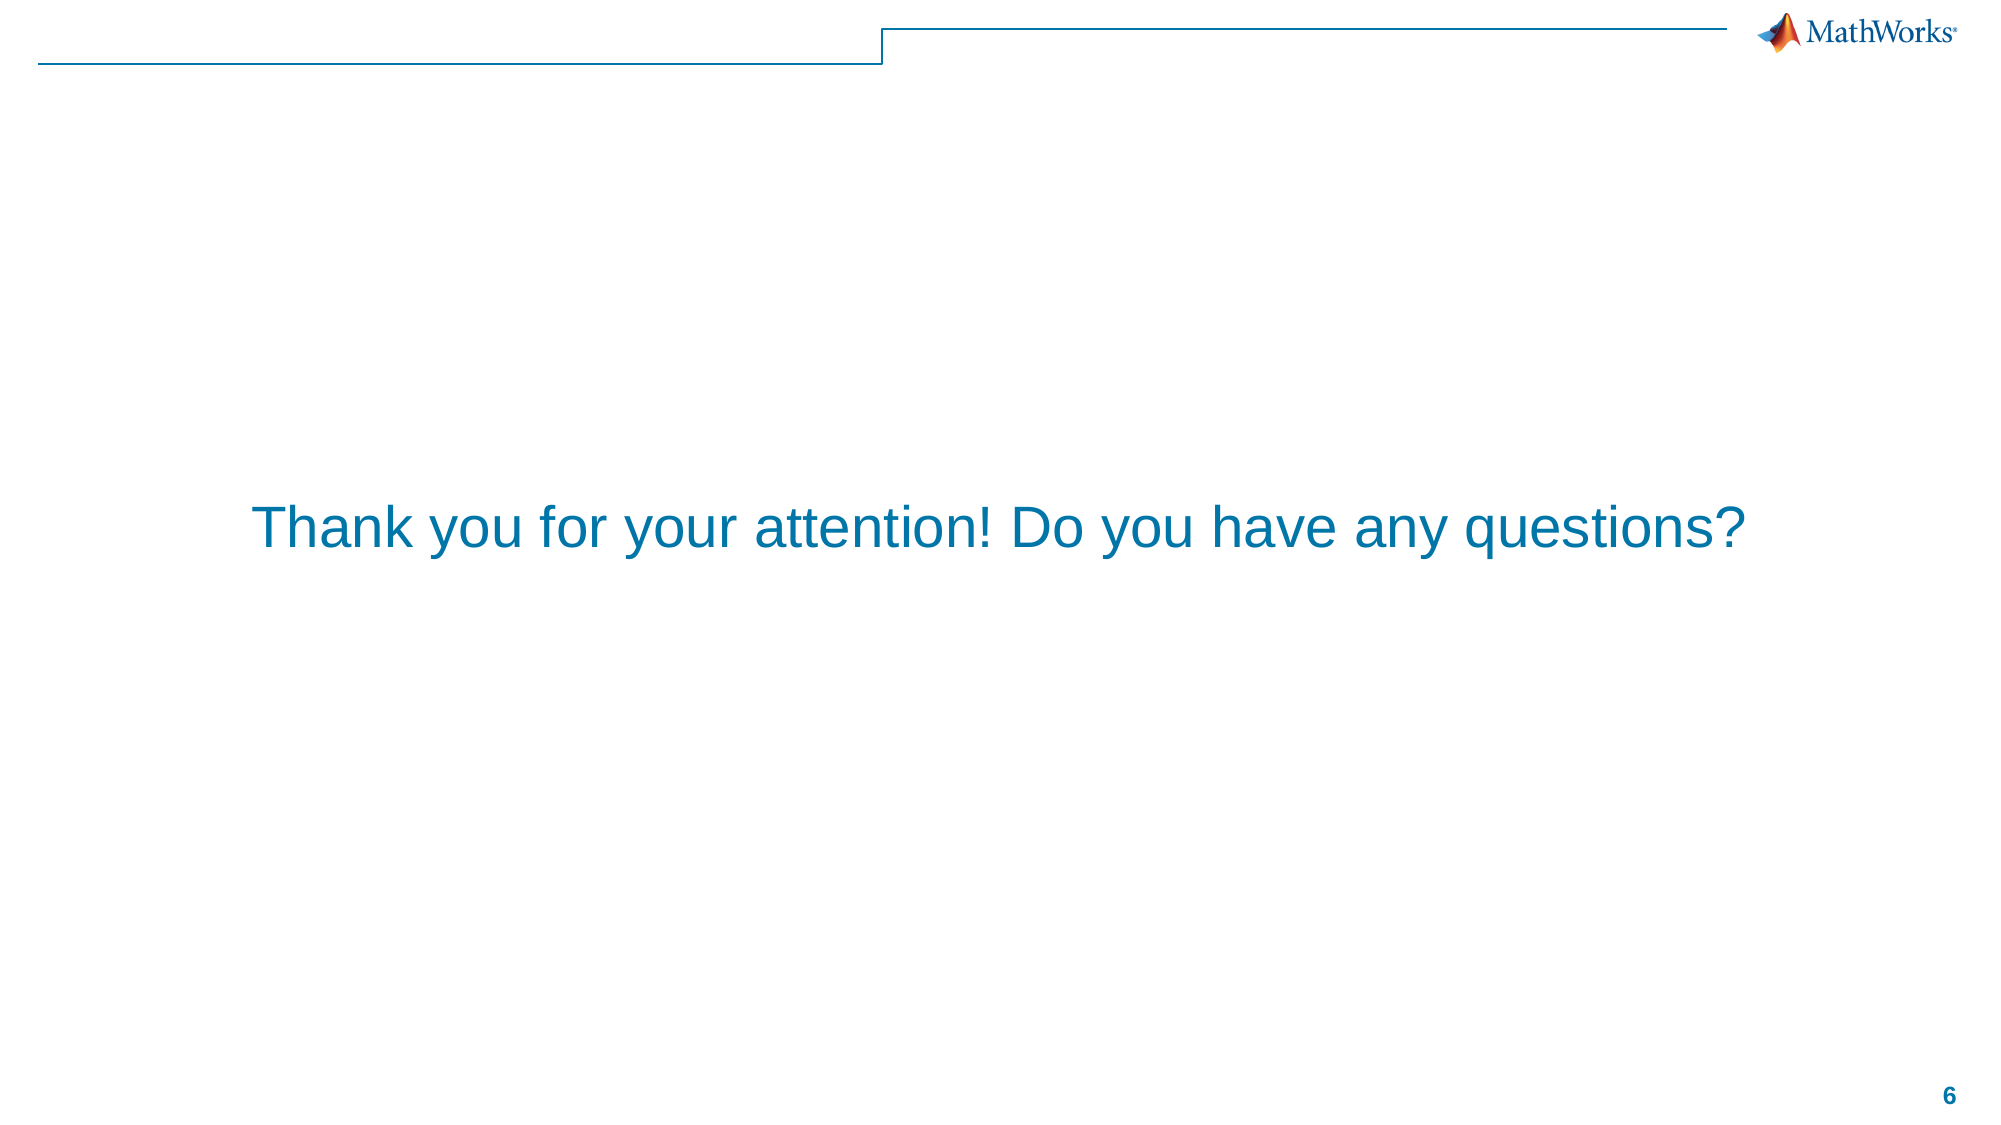

# Thank you for your attention! Do you have any questions?